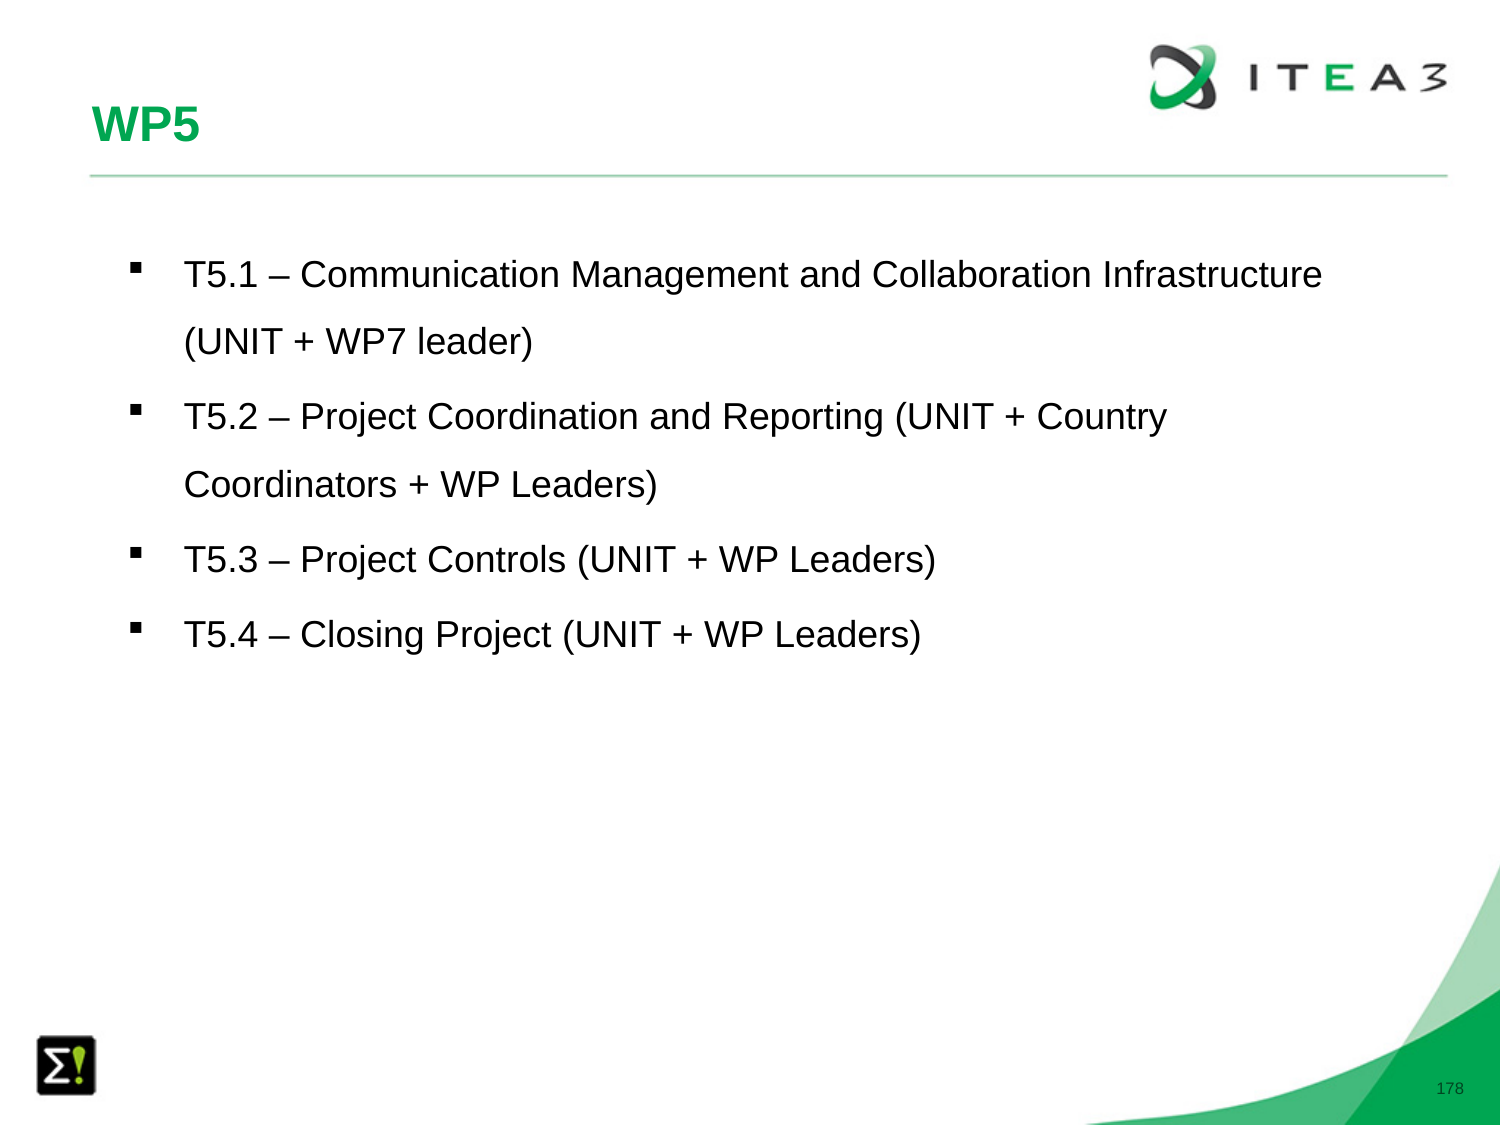

# WP5
T5.1 – Communication Management and Collaboration Infrastructure (UNIT + WP7 leader)
T5.2 – Project Coordination and Reporting (UNIT + Country Coordinators + WP Leaders)
T5.3 – Project Controls (UNIT + WP Leaders)
T5.4 – Closing Project (UNIT + WP Leaders)